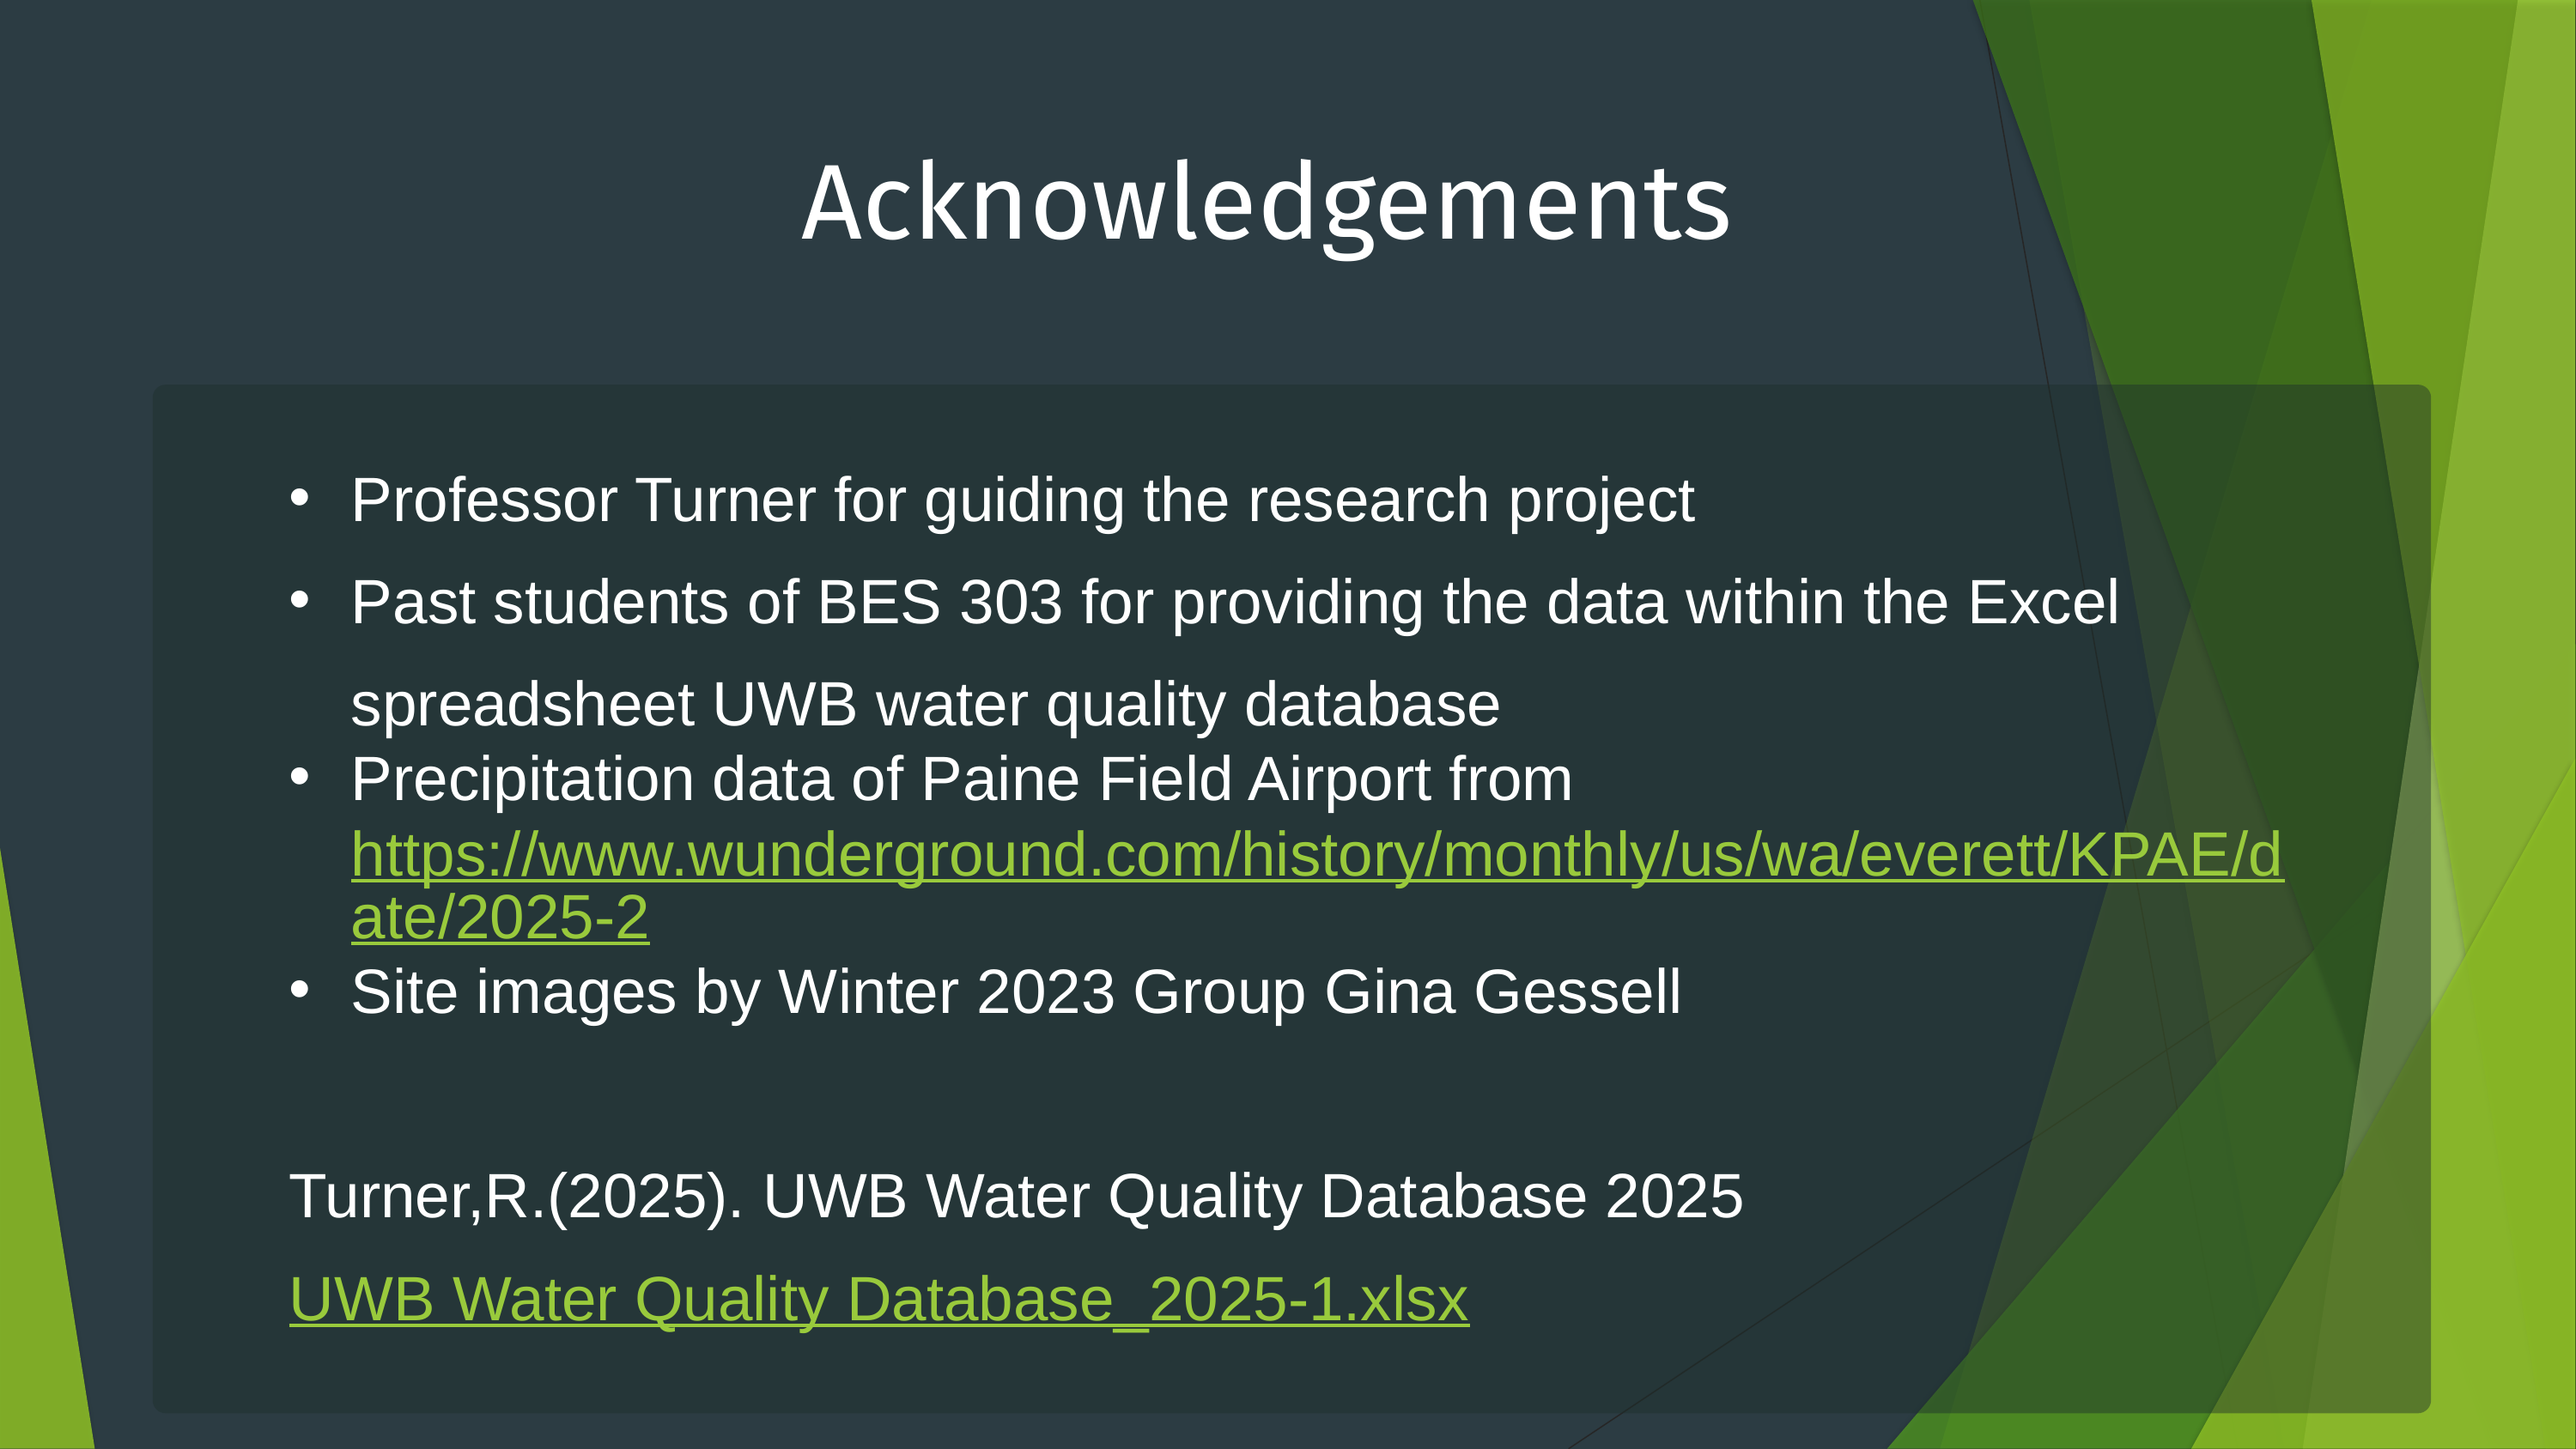

Acknowledgements

Professor Turner for guiding the research project
Past students of BES 303 for providing the data within the Excel spreadsheet UWB water quality database
Precipitation data of Paine Field Airport from
https://www.wunderground.com/history/monthly/us/wa/everett/KPAE/date/2025-2
Site images by Winter 2023 Group Gina Gessell

Turner,R.(2025). UWB Water Quality Database 2025 UWB Water Quality Database_2025-1.xlsx